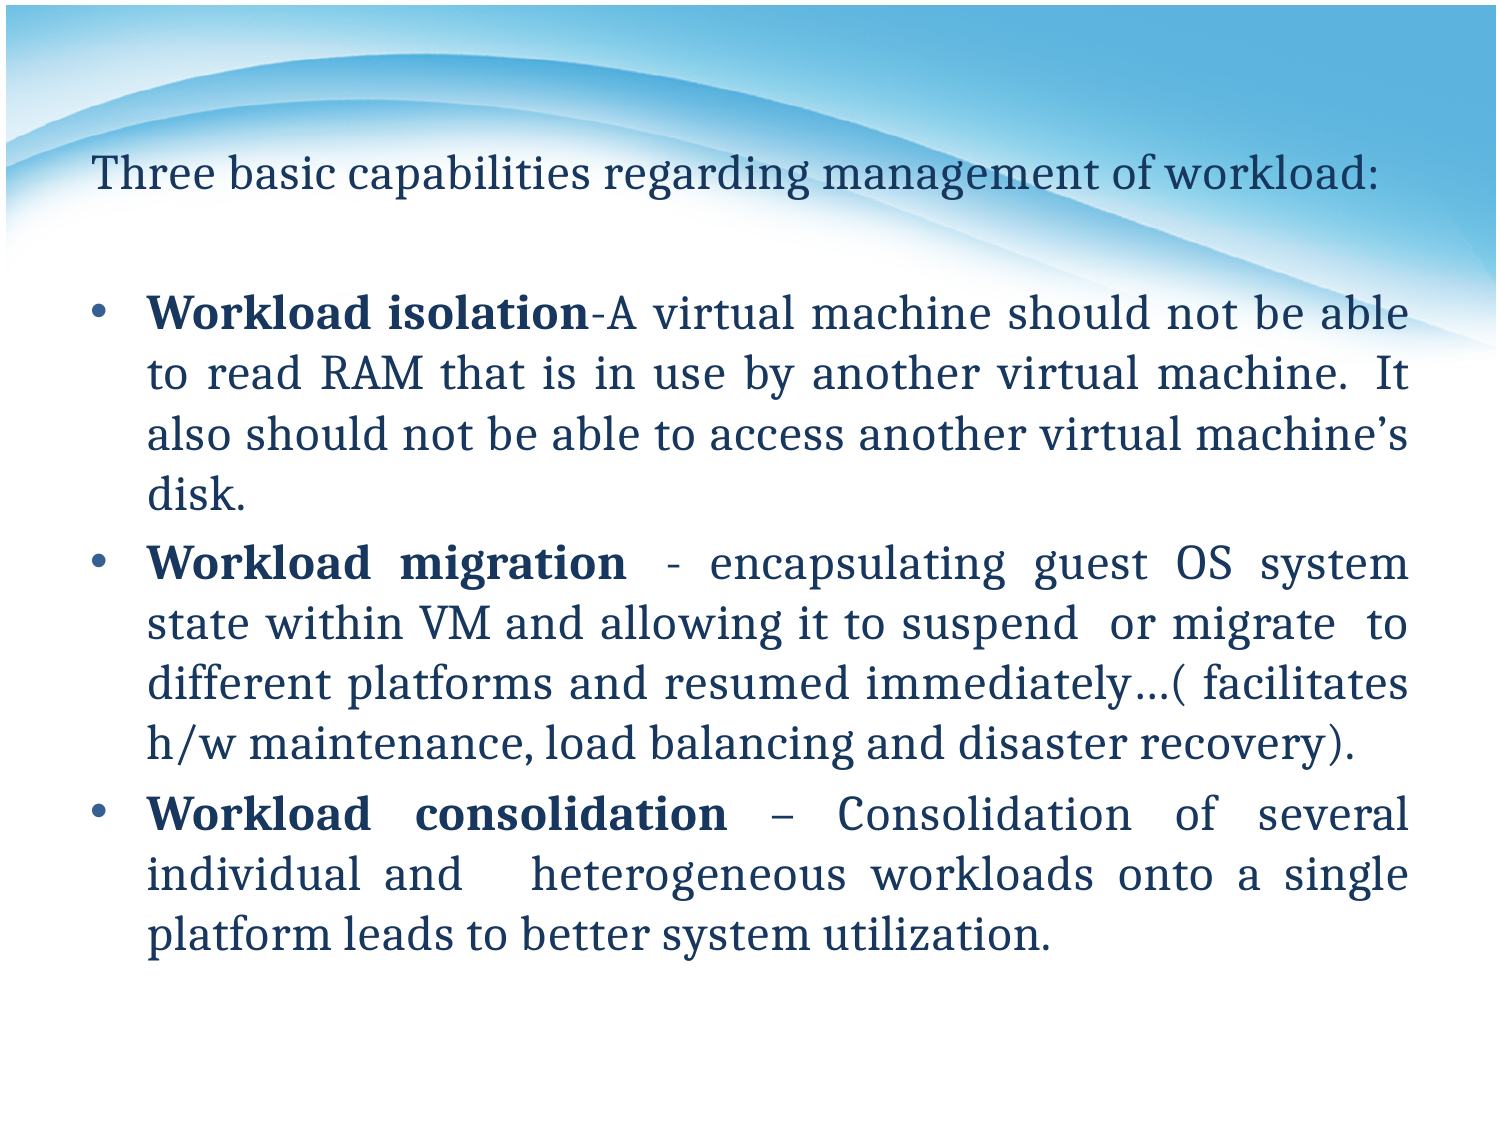

Three basic capabilities regarding management of workload:

Workload isolation-A virtual machine should not be able to read RAM that is in use by another virtual machine.  It also should not be able to access another virtual machine’s disk.
Workload migration  - encapsulating guest OS system state within VM and allowing it to suspend  or migrate  to different platforms and resumed immediately…( facilitates h/w maintenance, load balancing and disaster recovery).
Workload consolidation – Consolidation of several individual and   heterogeneous workloads onto a single platform leads to better system utilization.